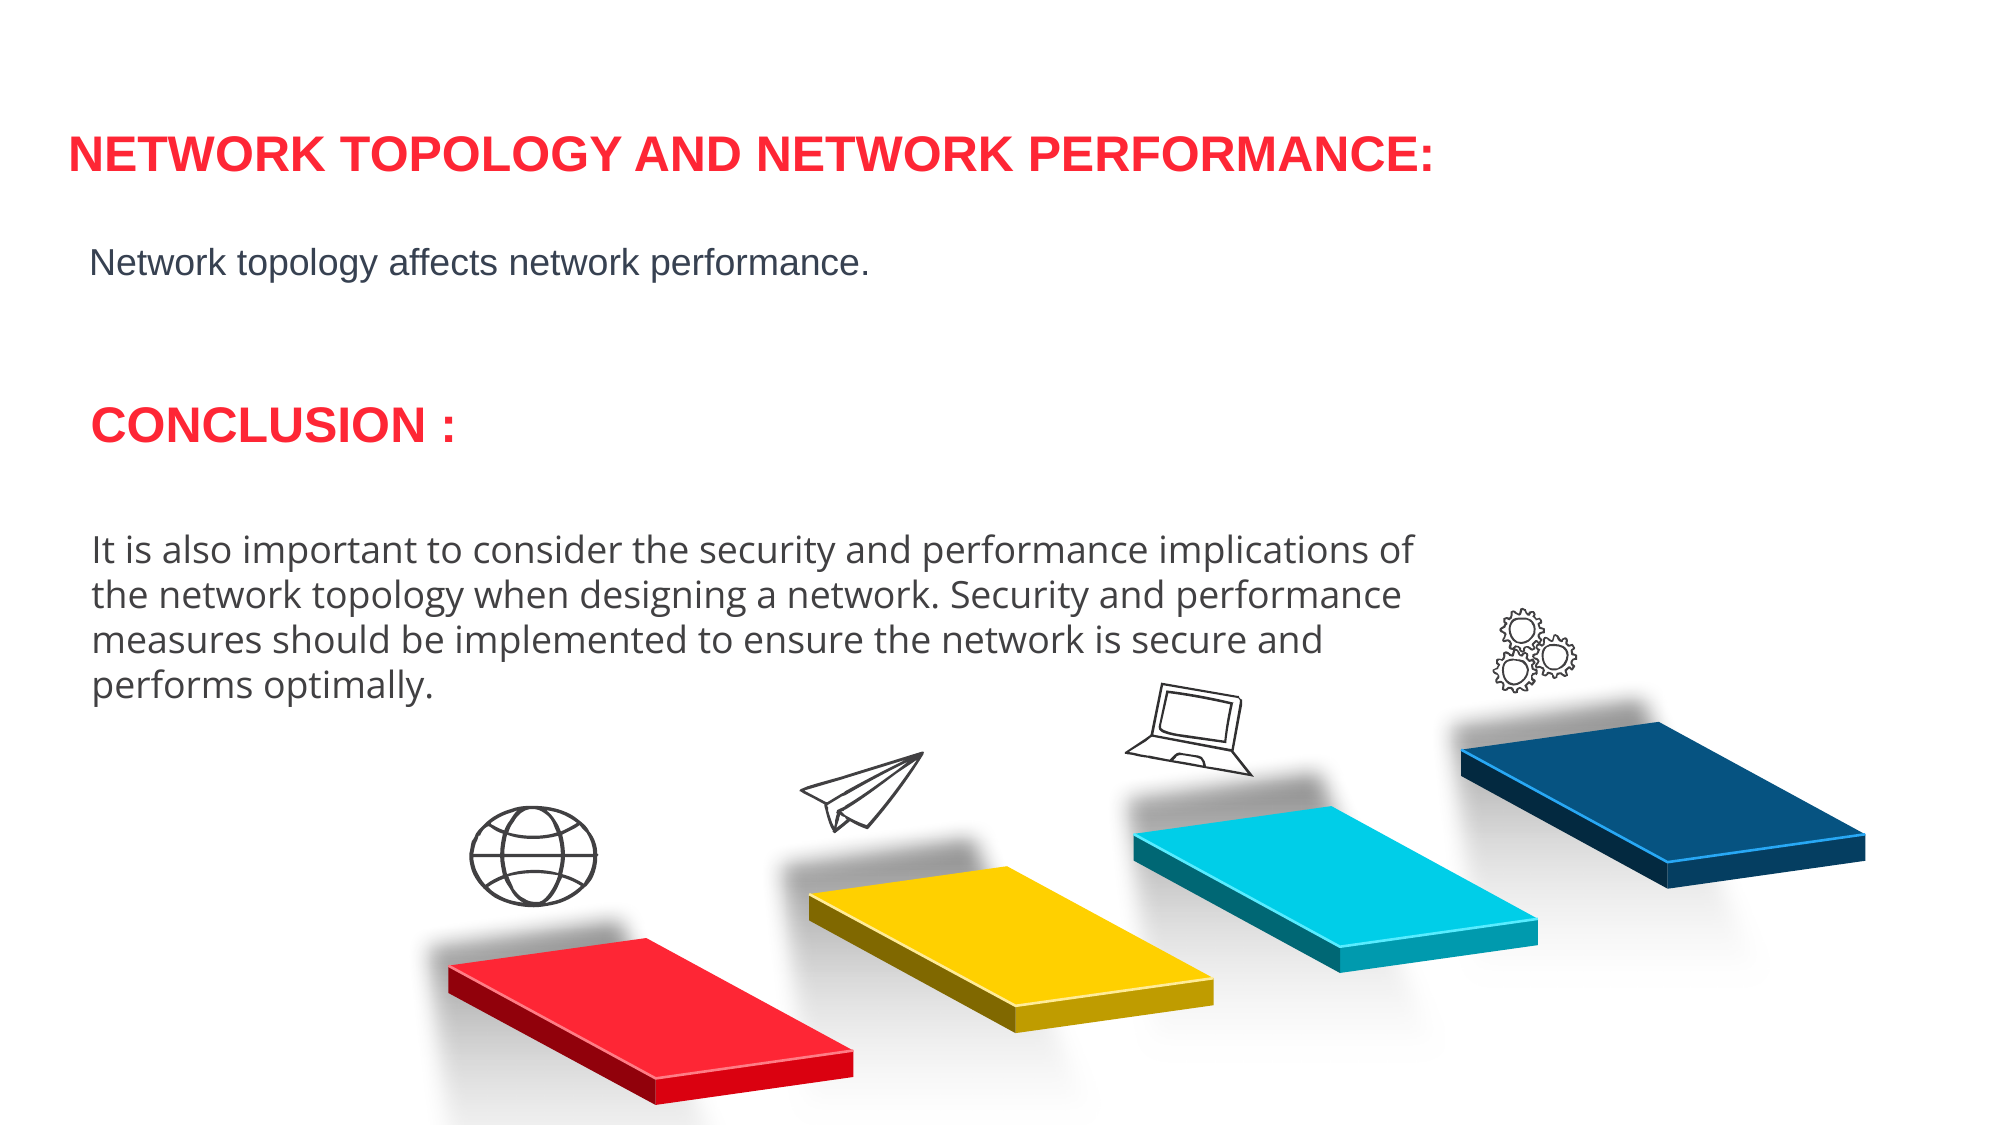

NETWORK TOPOLOGY AND NETWORK PERFORMANCE:
Network topology affects network performance.
CONCLUSION :
It is also important to consider the security and performance implications of the network topology when designing a network. Security and performance measures should be implemented to ensure the network is secure and performs optimally.